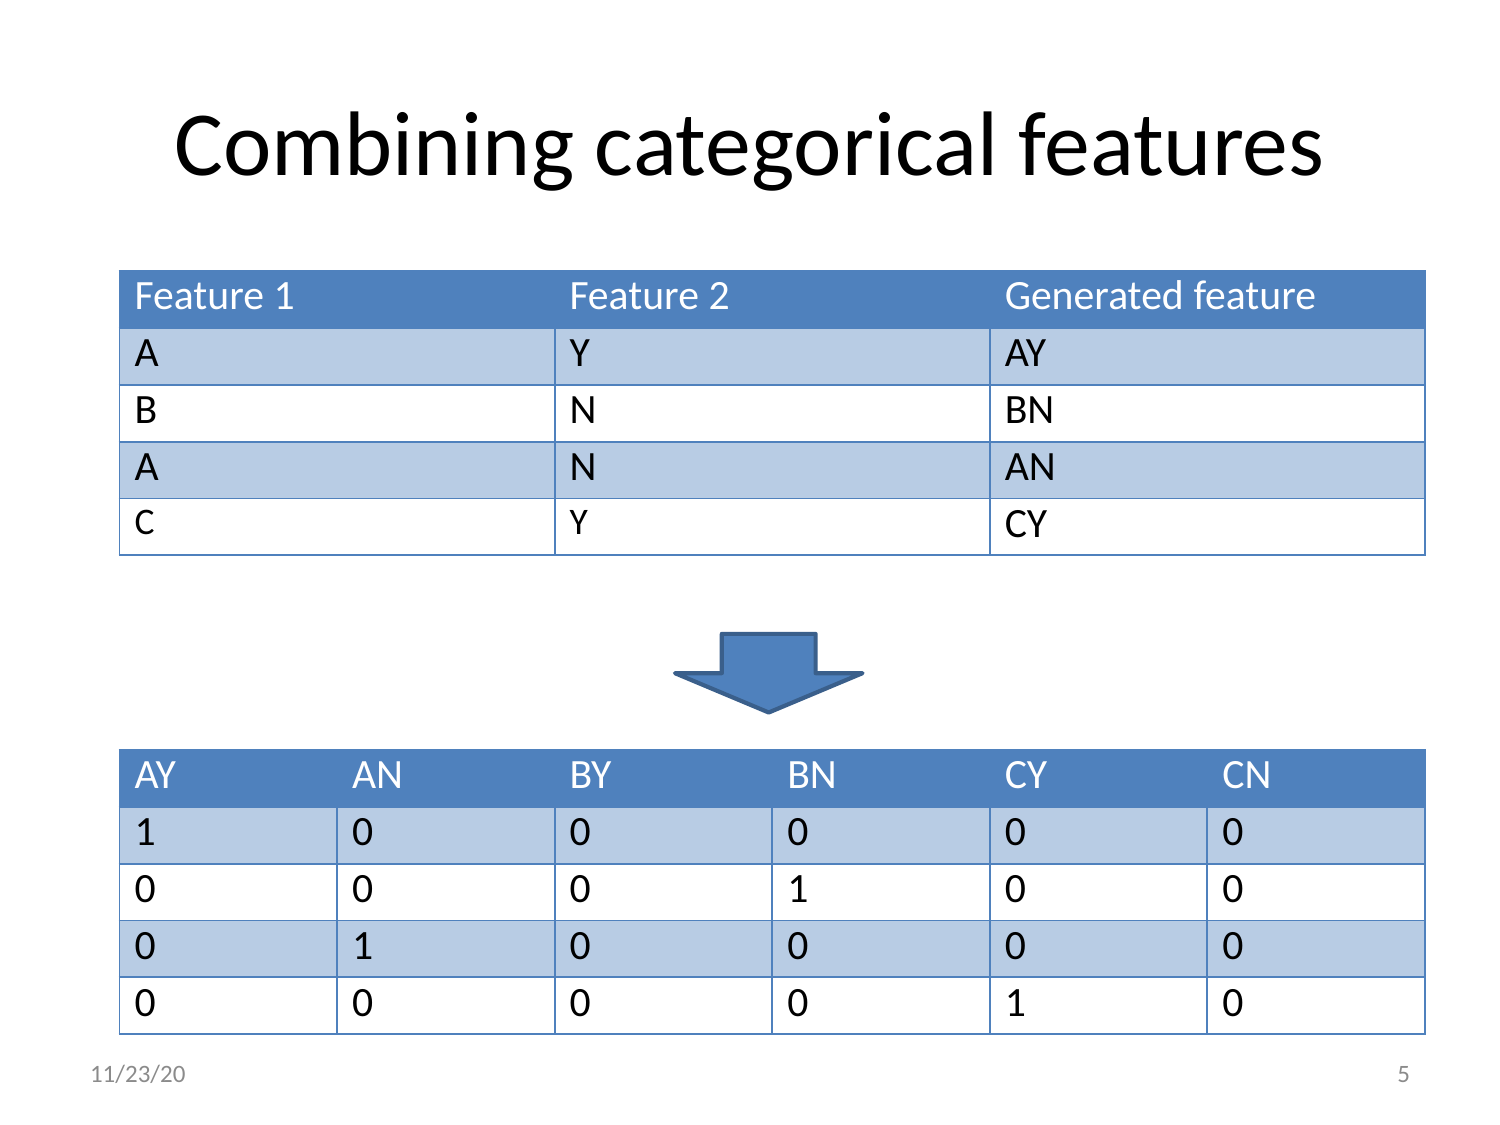

# Combining categorical features
| Feature 1 | Feature 2 | Generated feature |
| --- | --- | --- |
| A | Y | AY |
| B | N | BN |
| A | N | AN |
| C | Y | CY |

| AY | AN | BY | BN | CY | CN |
| --- | --- | --- | --- | --- | --- |
| 1 | 0 | 0 | 0 | 0 | 0 |
| 0 | 0 | 0 | 1 | 0 | 0 |
| 0 | 1 | 0 | 0 | 0 | 0 |
| 0 | 0 | 0 | 0 | 1 | 0 |
11/23/20
5